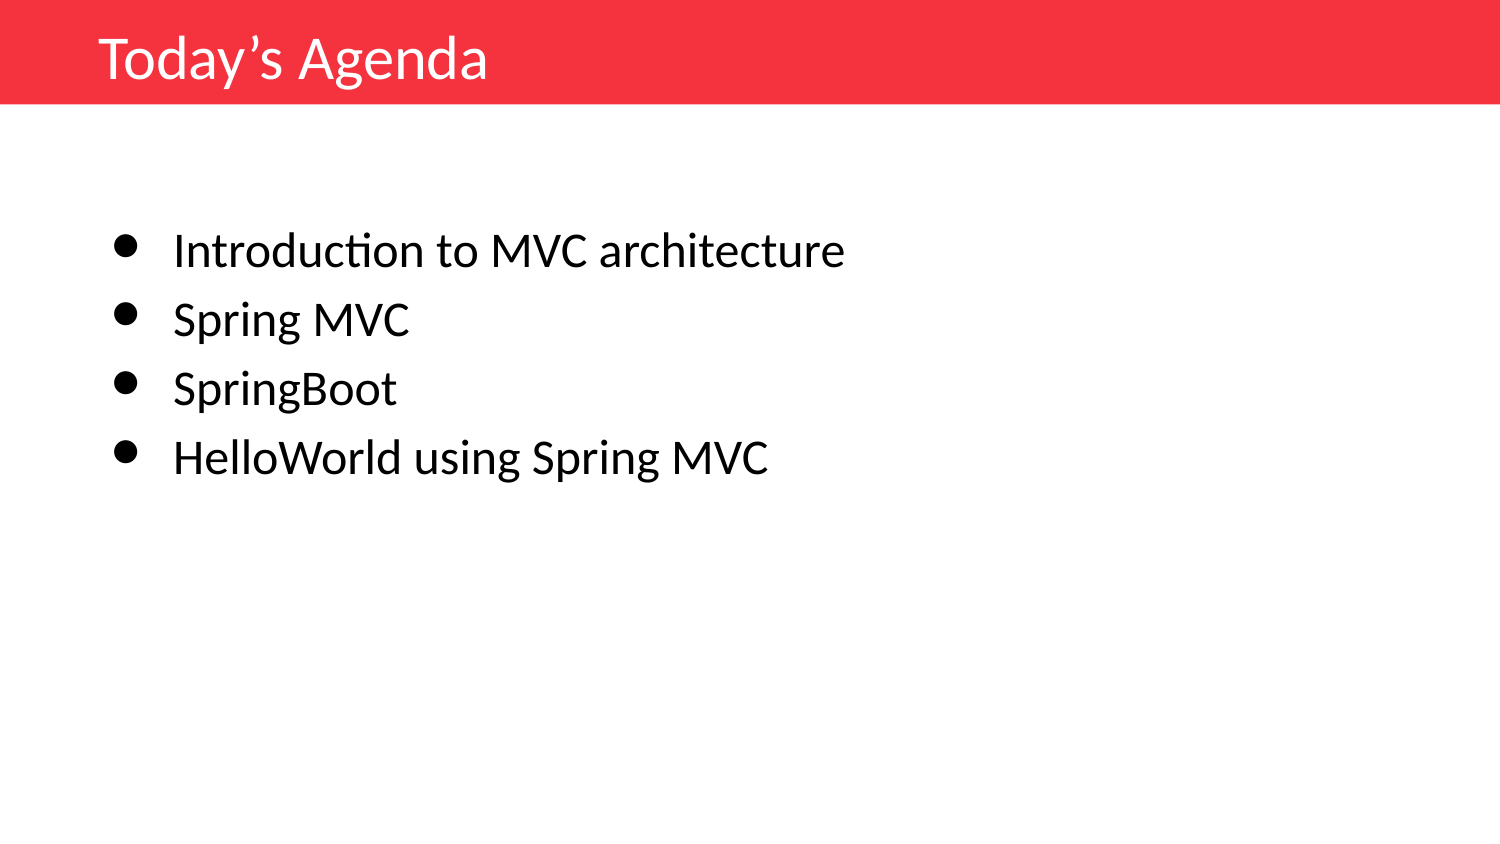

Today’s Agenda

Introduction to MVC architecture
Spring MVC
SpringBoot
HelloWorld using Spring MVC